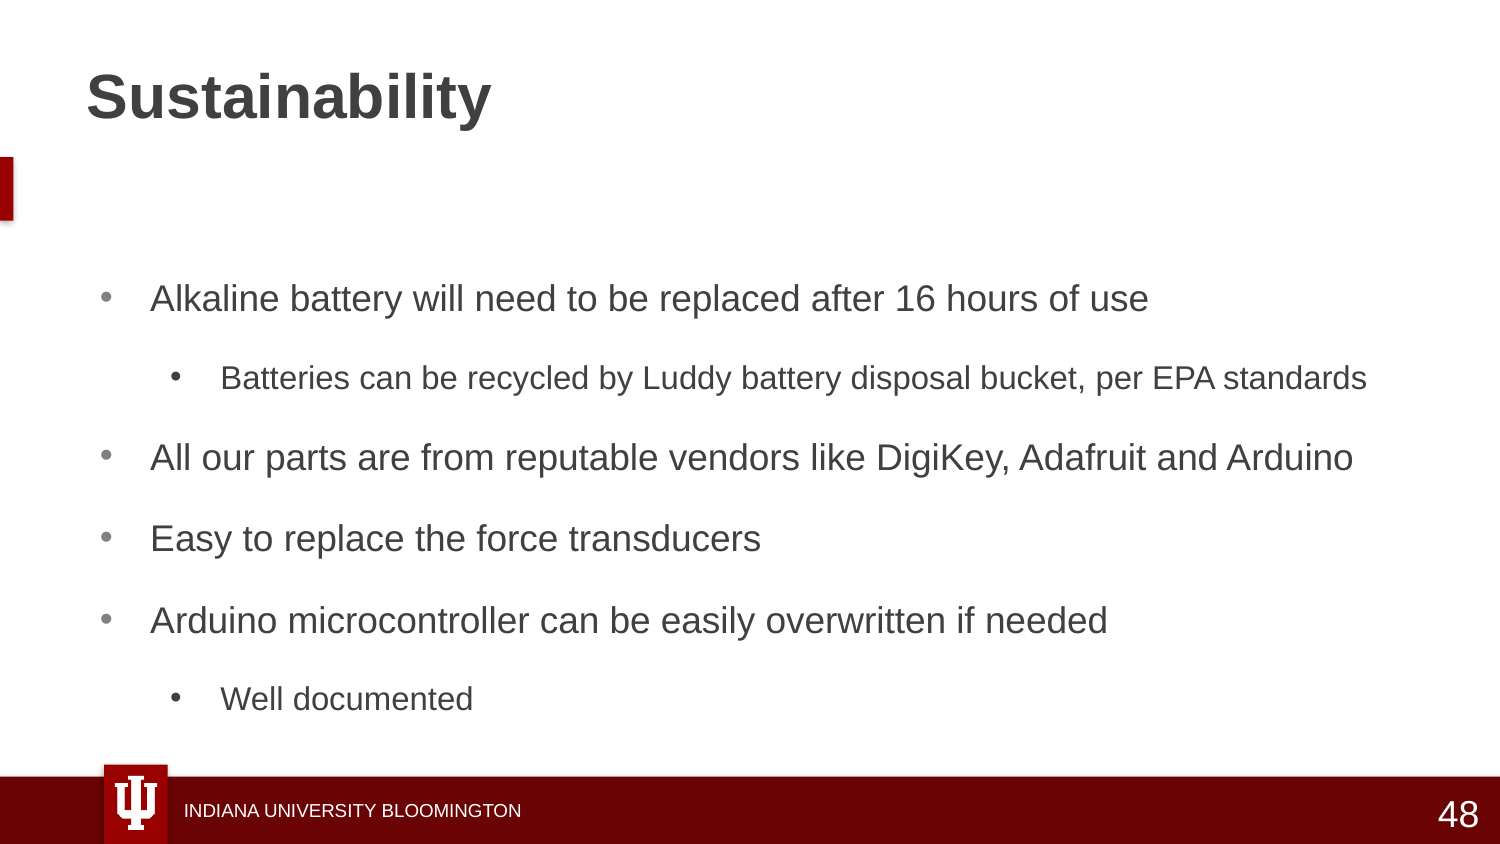

Sustainability
Alkaline battery will need to be replaced after 16 hours of use
Batteries can be recycled by Luddy battery disposal bucket, per EPA standards
All our parts are from reputable vendors like DigiKey, Adafruit and Arduino
Easy to replace the force transducers
Arduino microcontroller can be easily overwritten if needed
Well documented

48